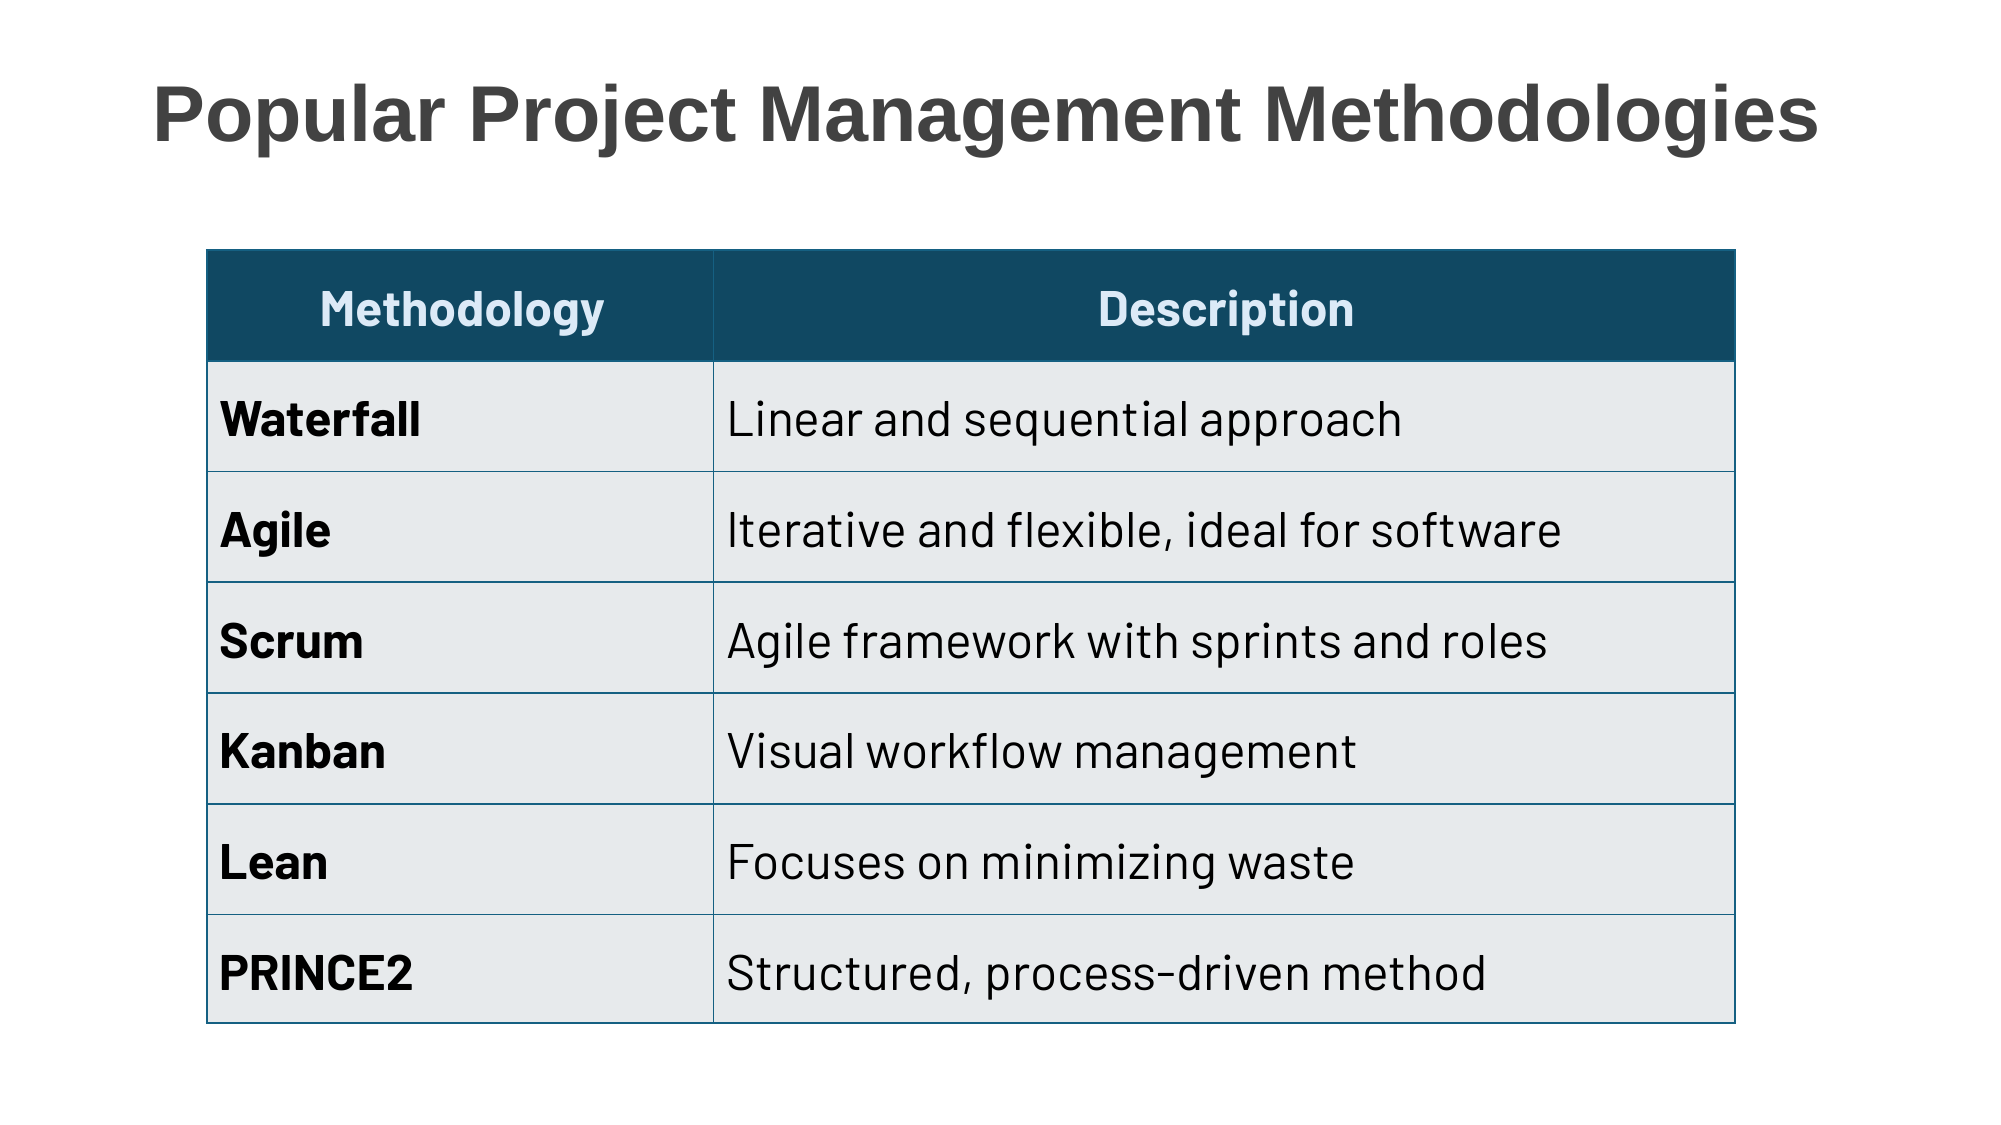

# Popular Project Management Methodologies
| Methodology | Description |
| --- | --- |
| Waterfall | Linear and sequential approach |
| Agile | Iterative and flexible, ideal for software |
| Scrum | Agile framework with sprints and roles |
| Kanban | Visual workflow management |
| Lean | Focuses on minimizing waste |
| PRINCE2 | Structured, process-driven method |